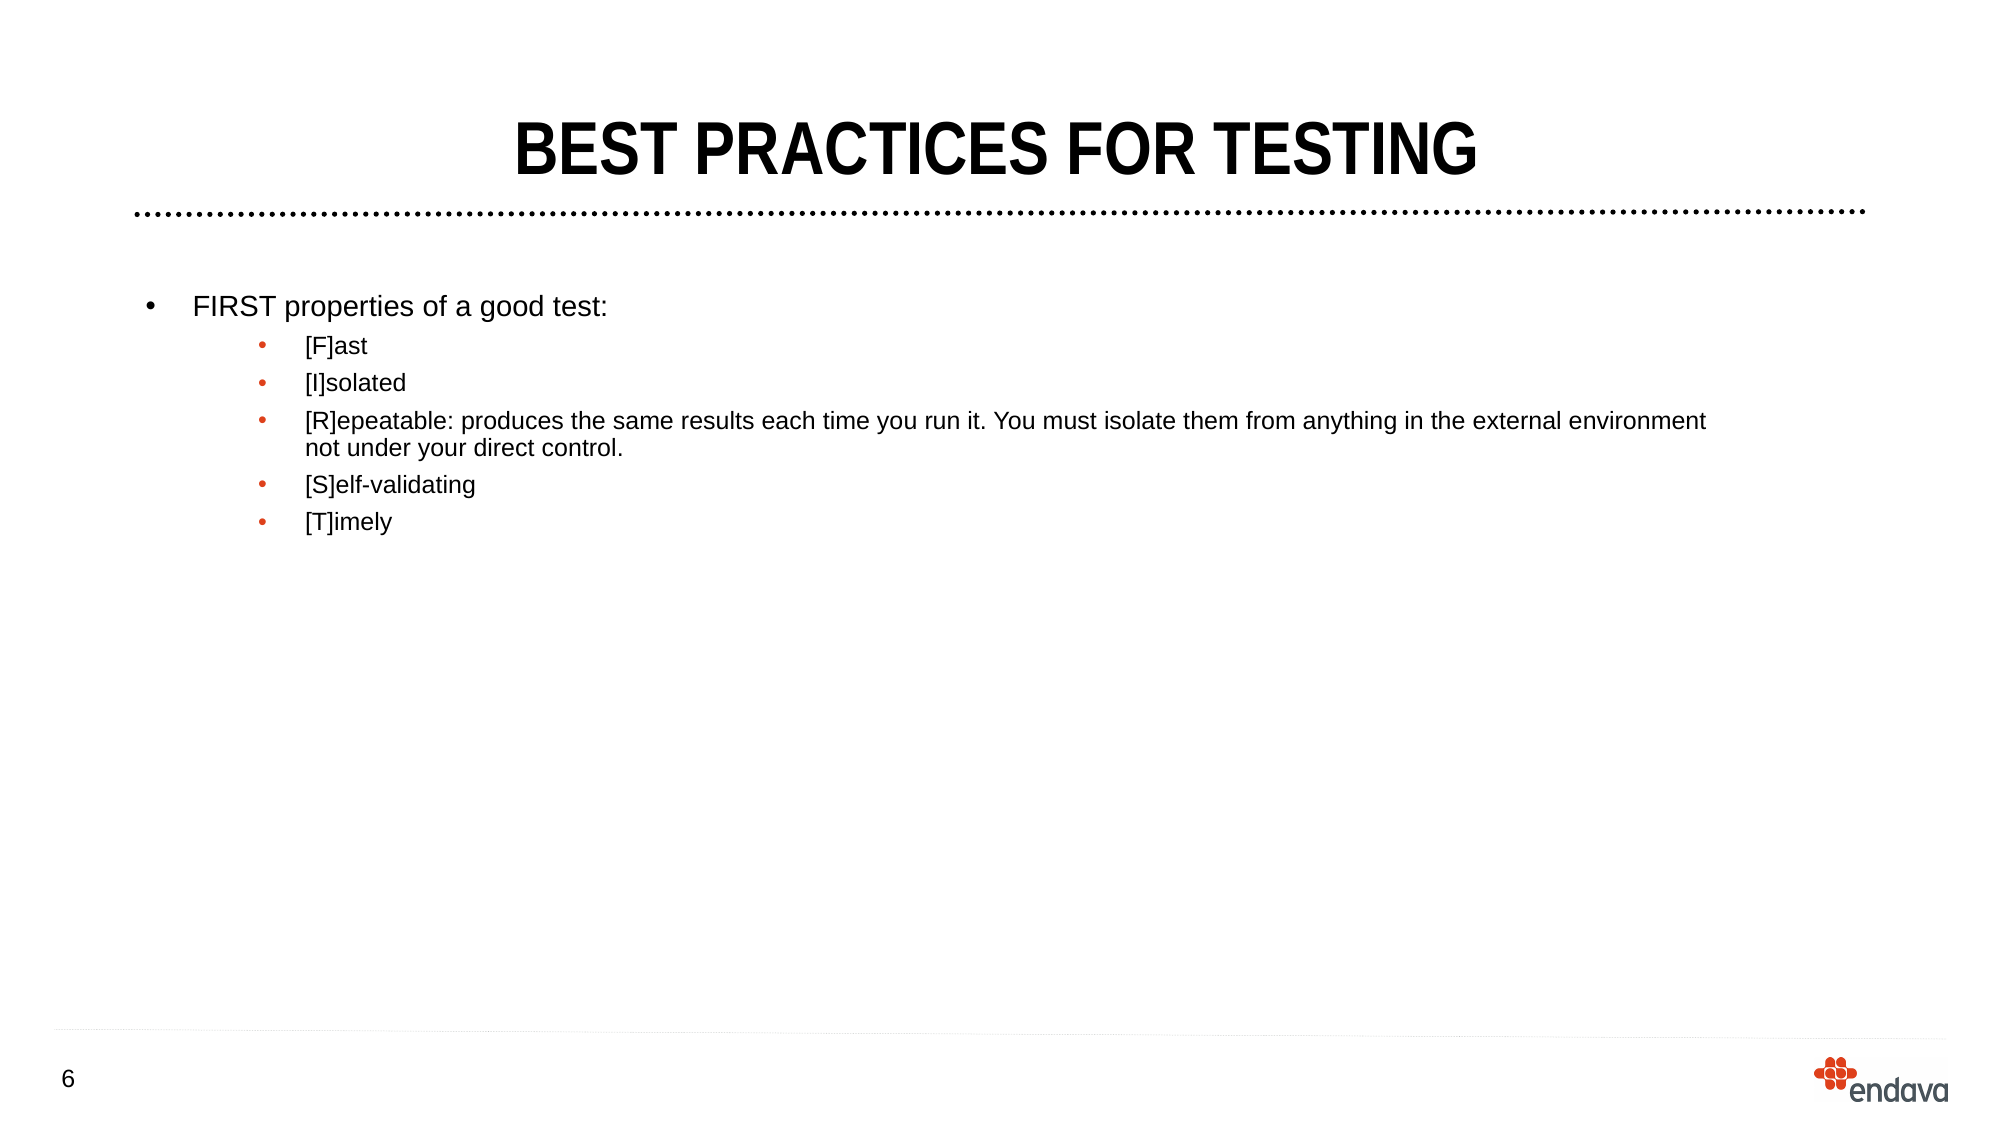

# best practices for testing

FIRST properties of a good test:
[F]ast
[I]solated
[R]epeatable: produces the same results each time you run it. You must isolate them from anything in the external environment not under your direct control.
[S]elf-validating
[T]imely